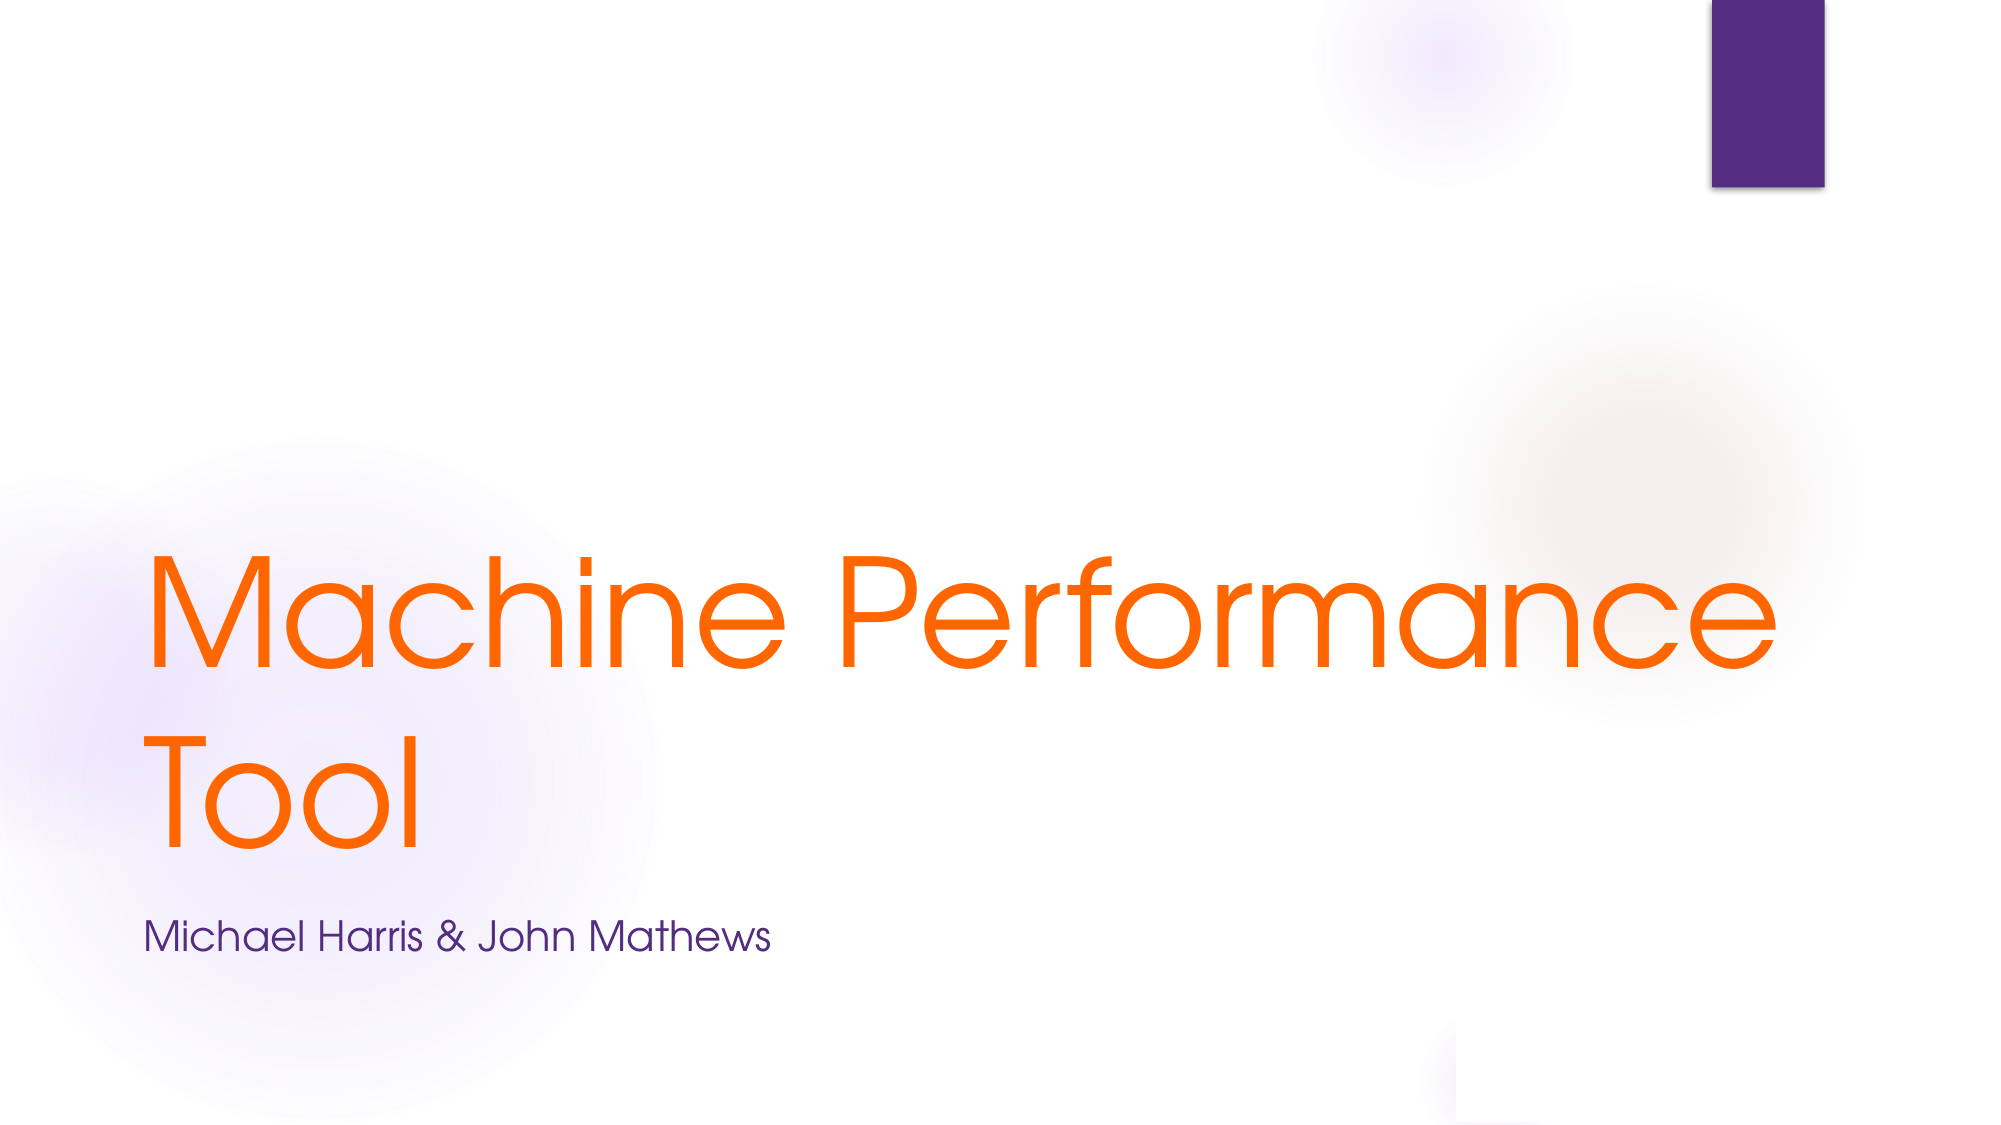

# Machine Performance Tool
Michael Harris & John Mathews